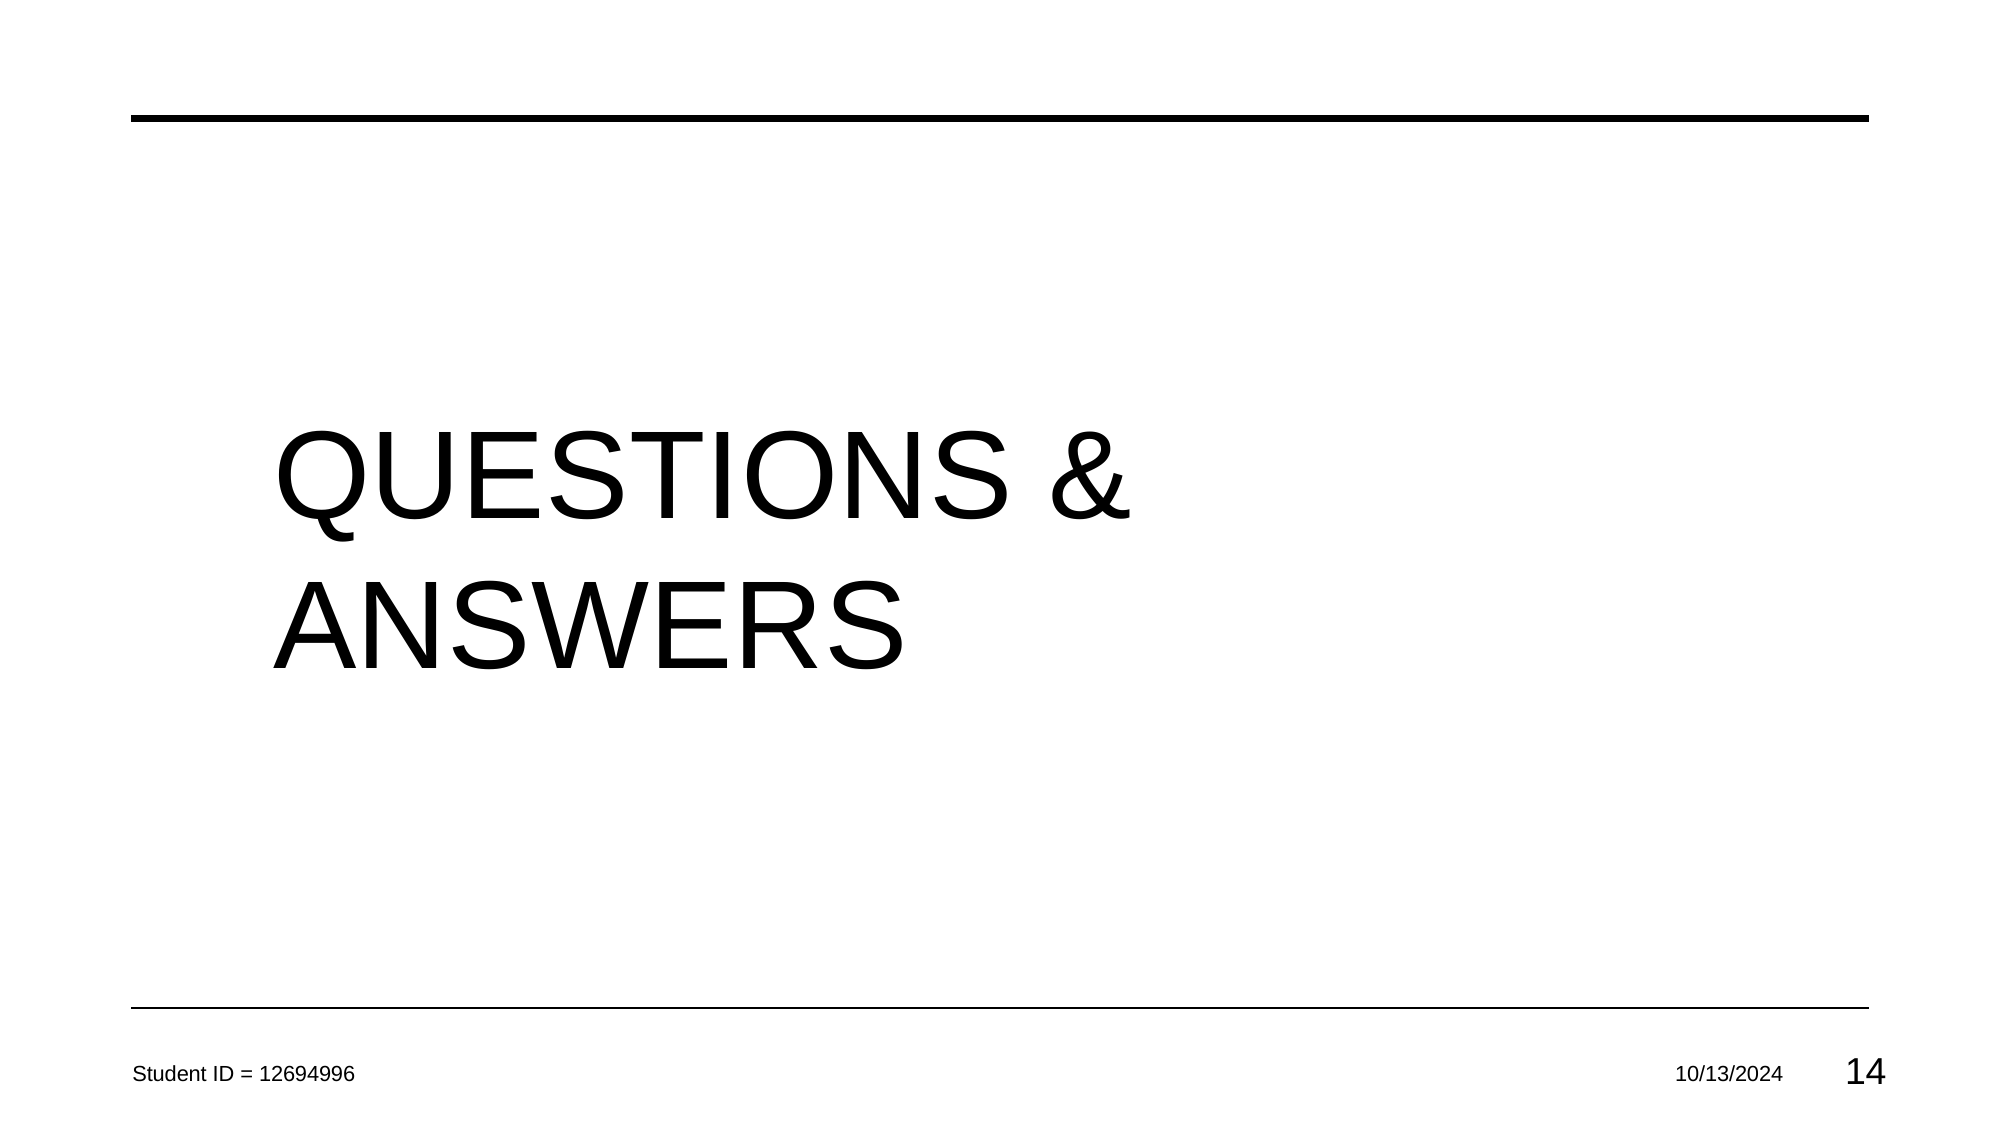

# Questions & answers

Student ID = 12694996
10/13/2024
14